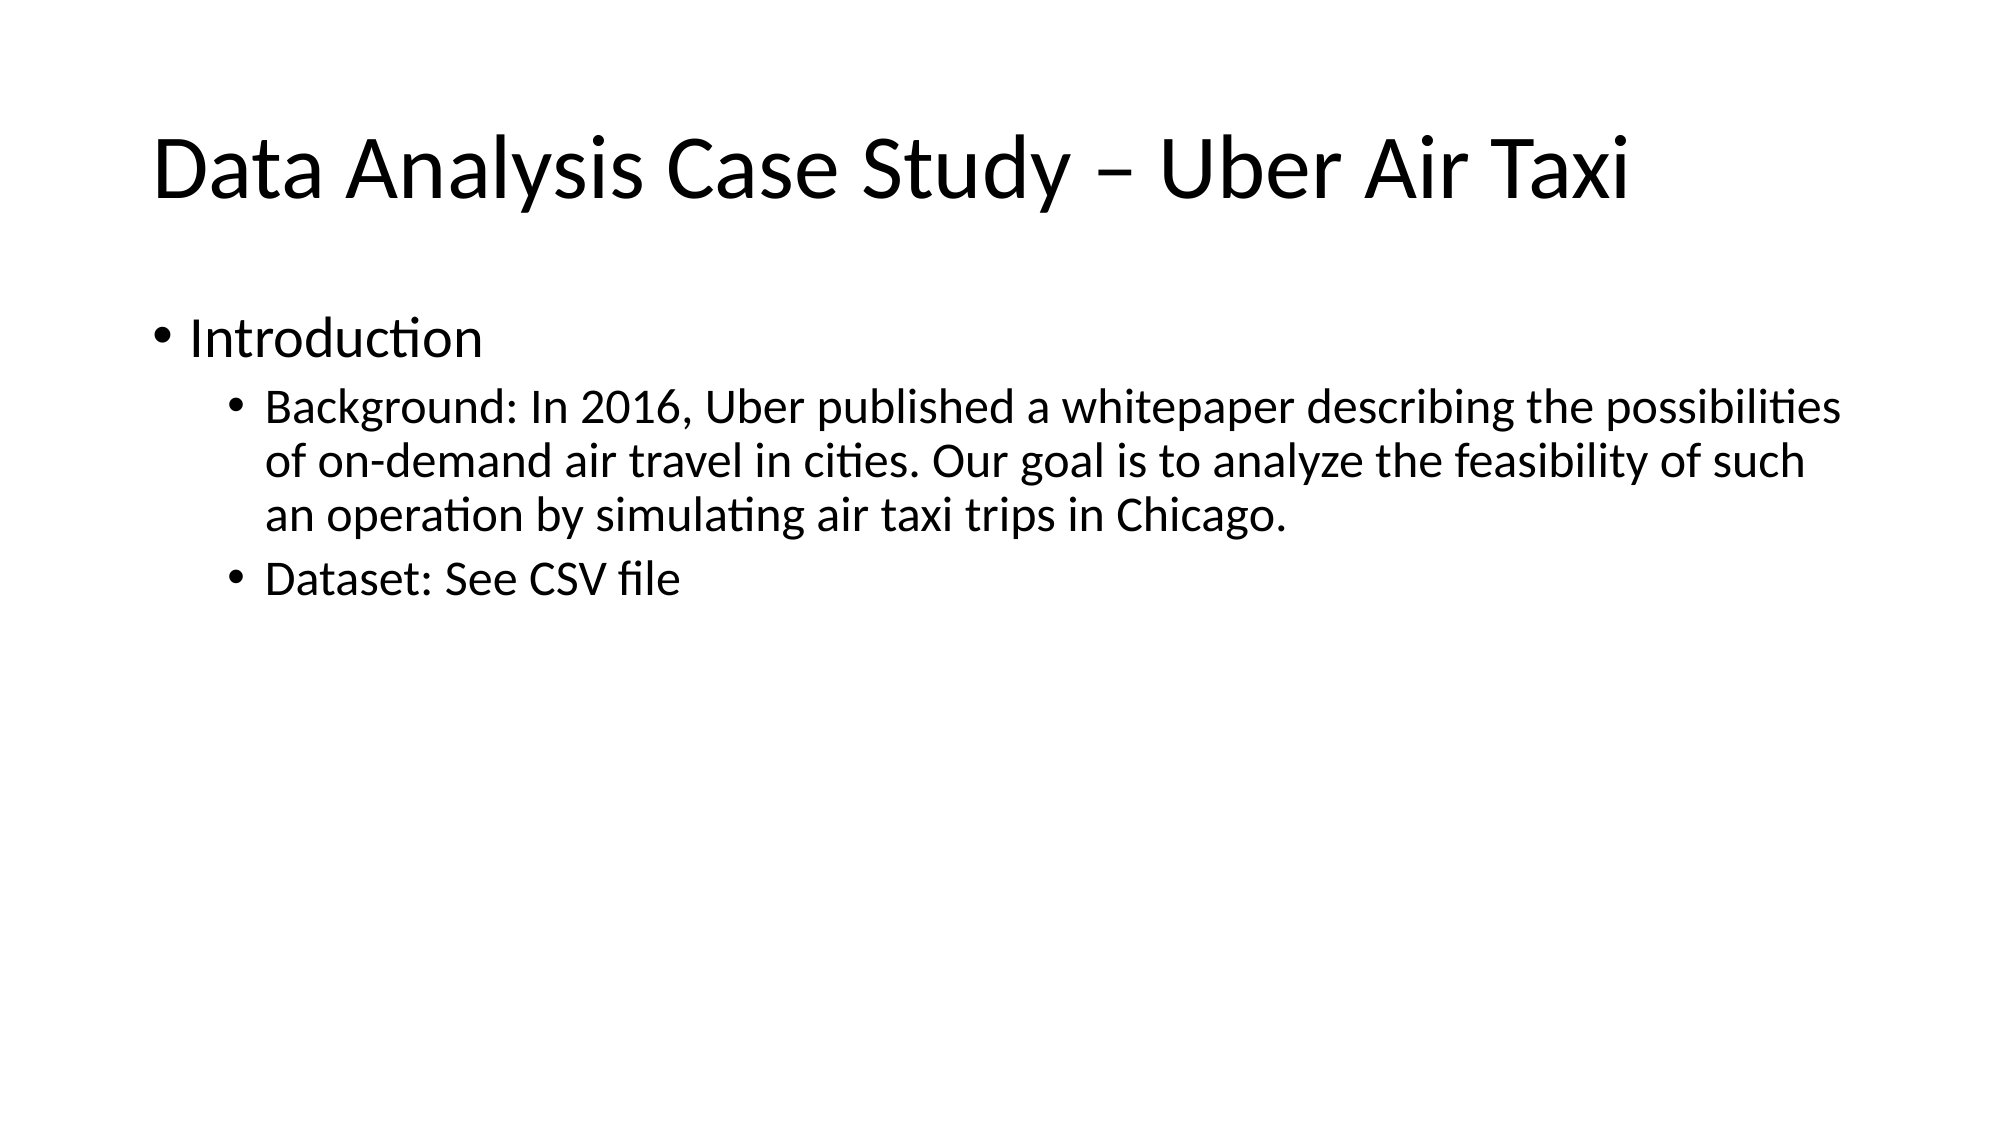

# Data Analysis Case Study – Uber Air Taxi
Introduction
Background: In 2016, Uber published a whitepaper describing the possibilities of on-demand air travel in cities. Our goal is to analyze the feasibility of such an operation by simulating air taxi trips in Chicago.
Dataset: See CSV file